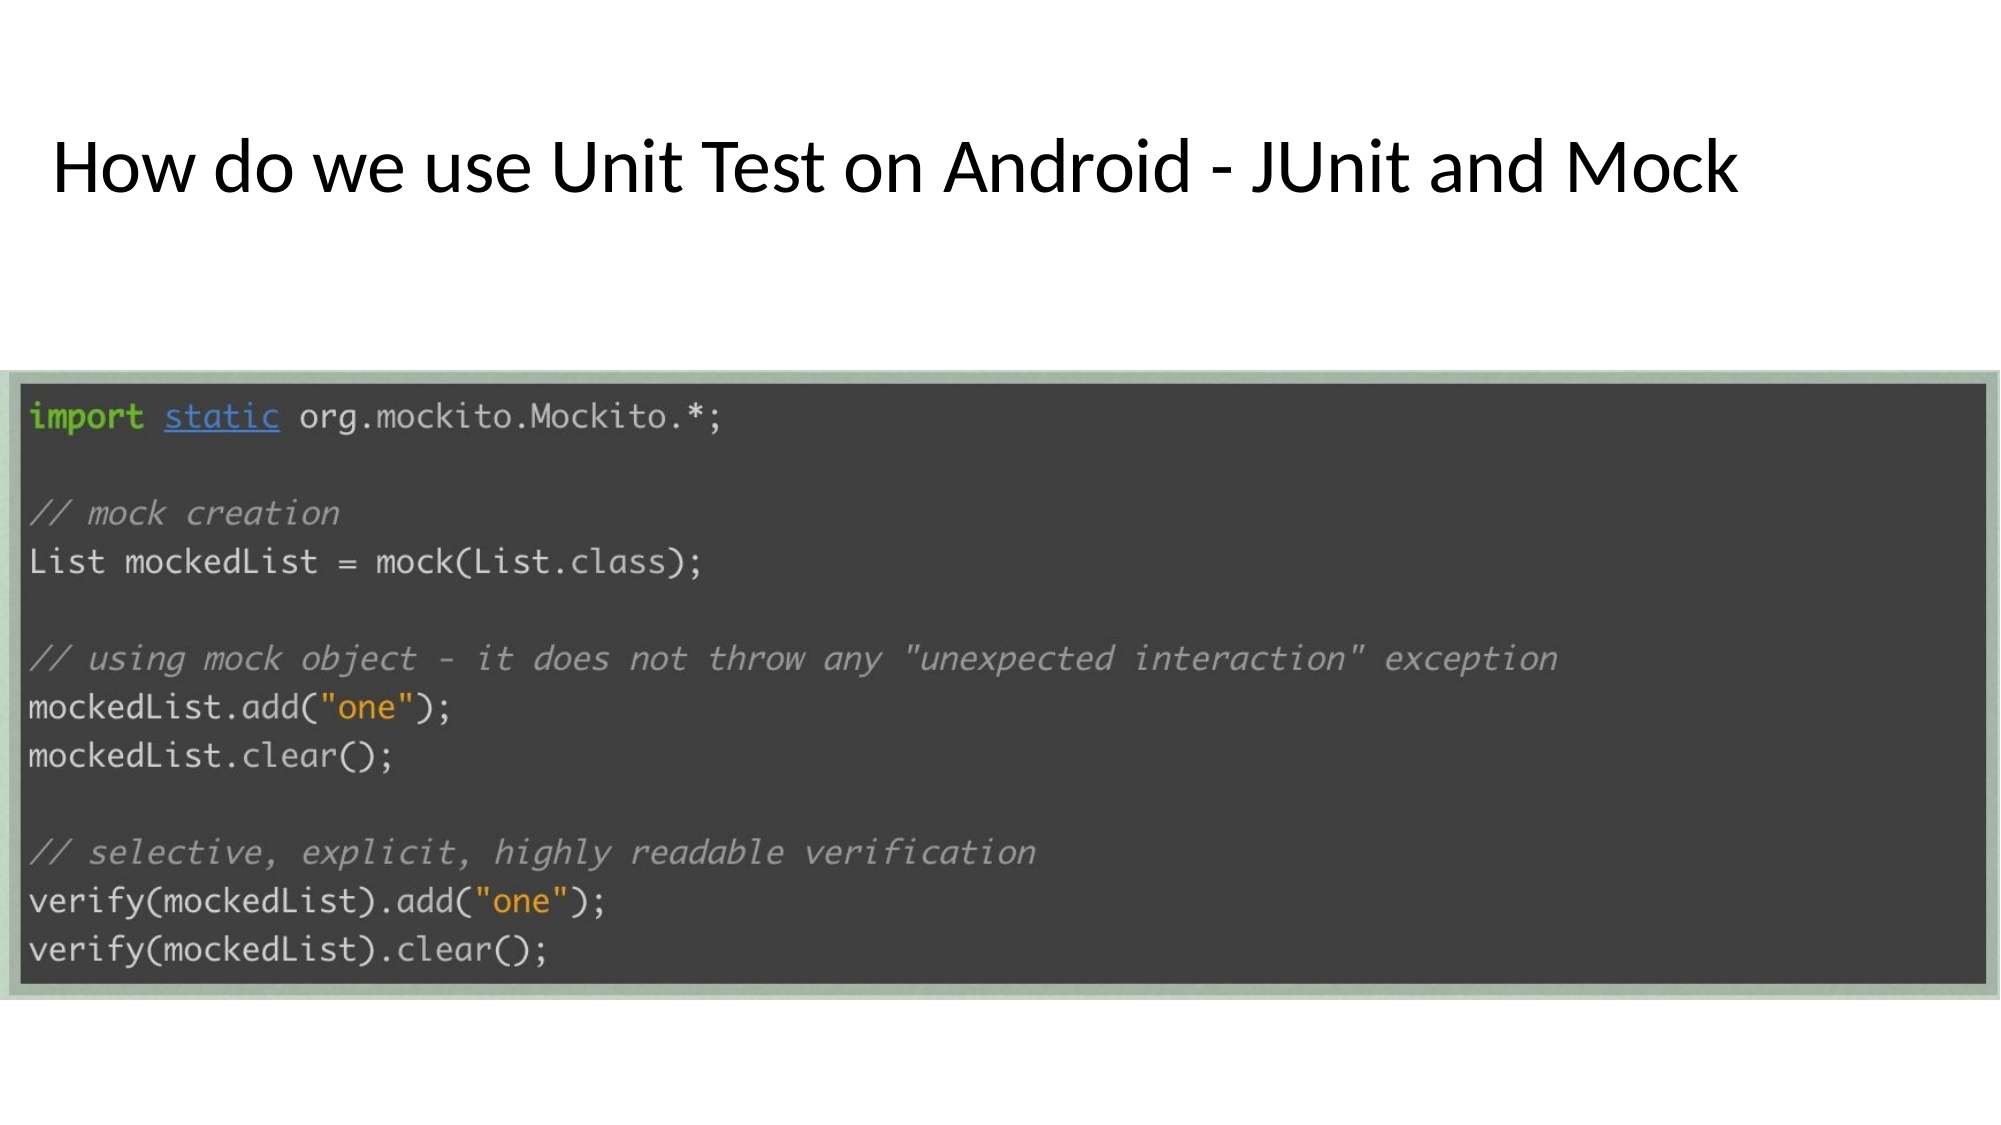

# How do we use Unit Test on Android - JUnit and Mock